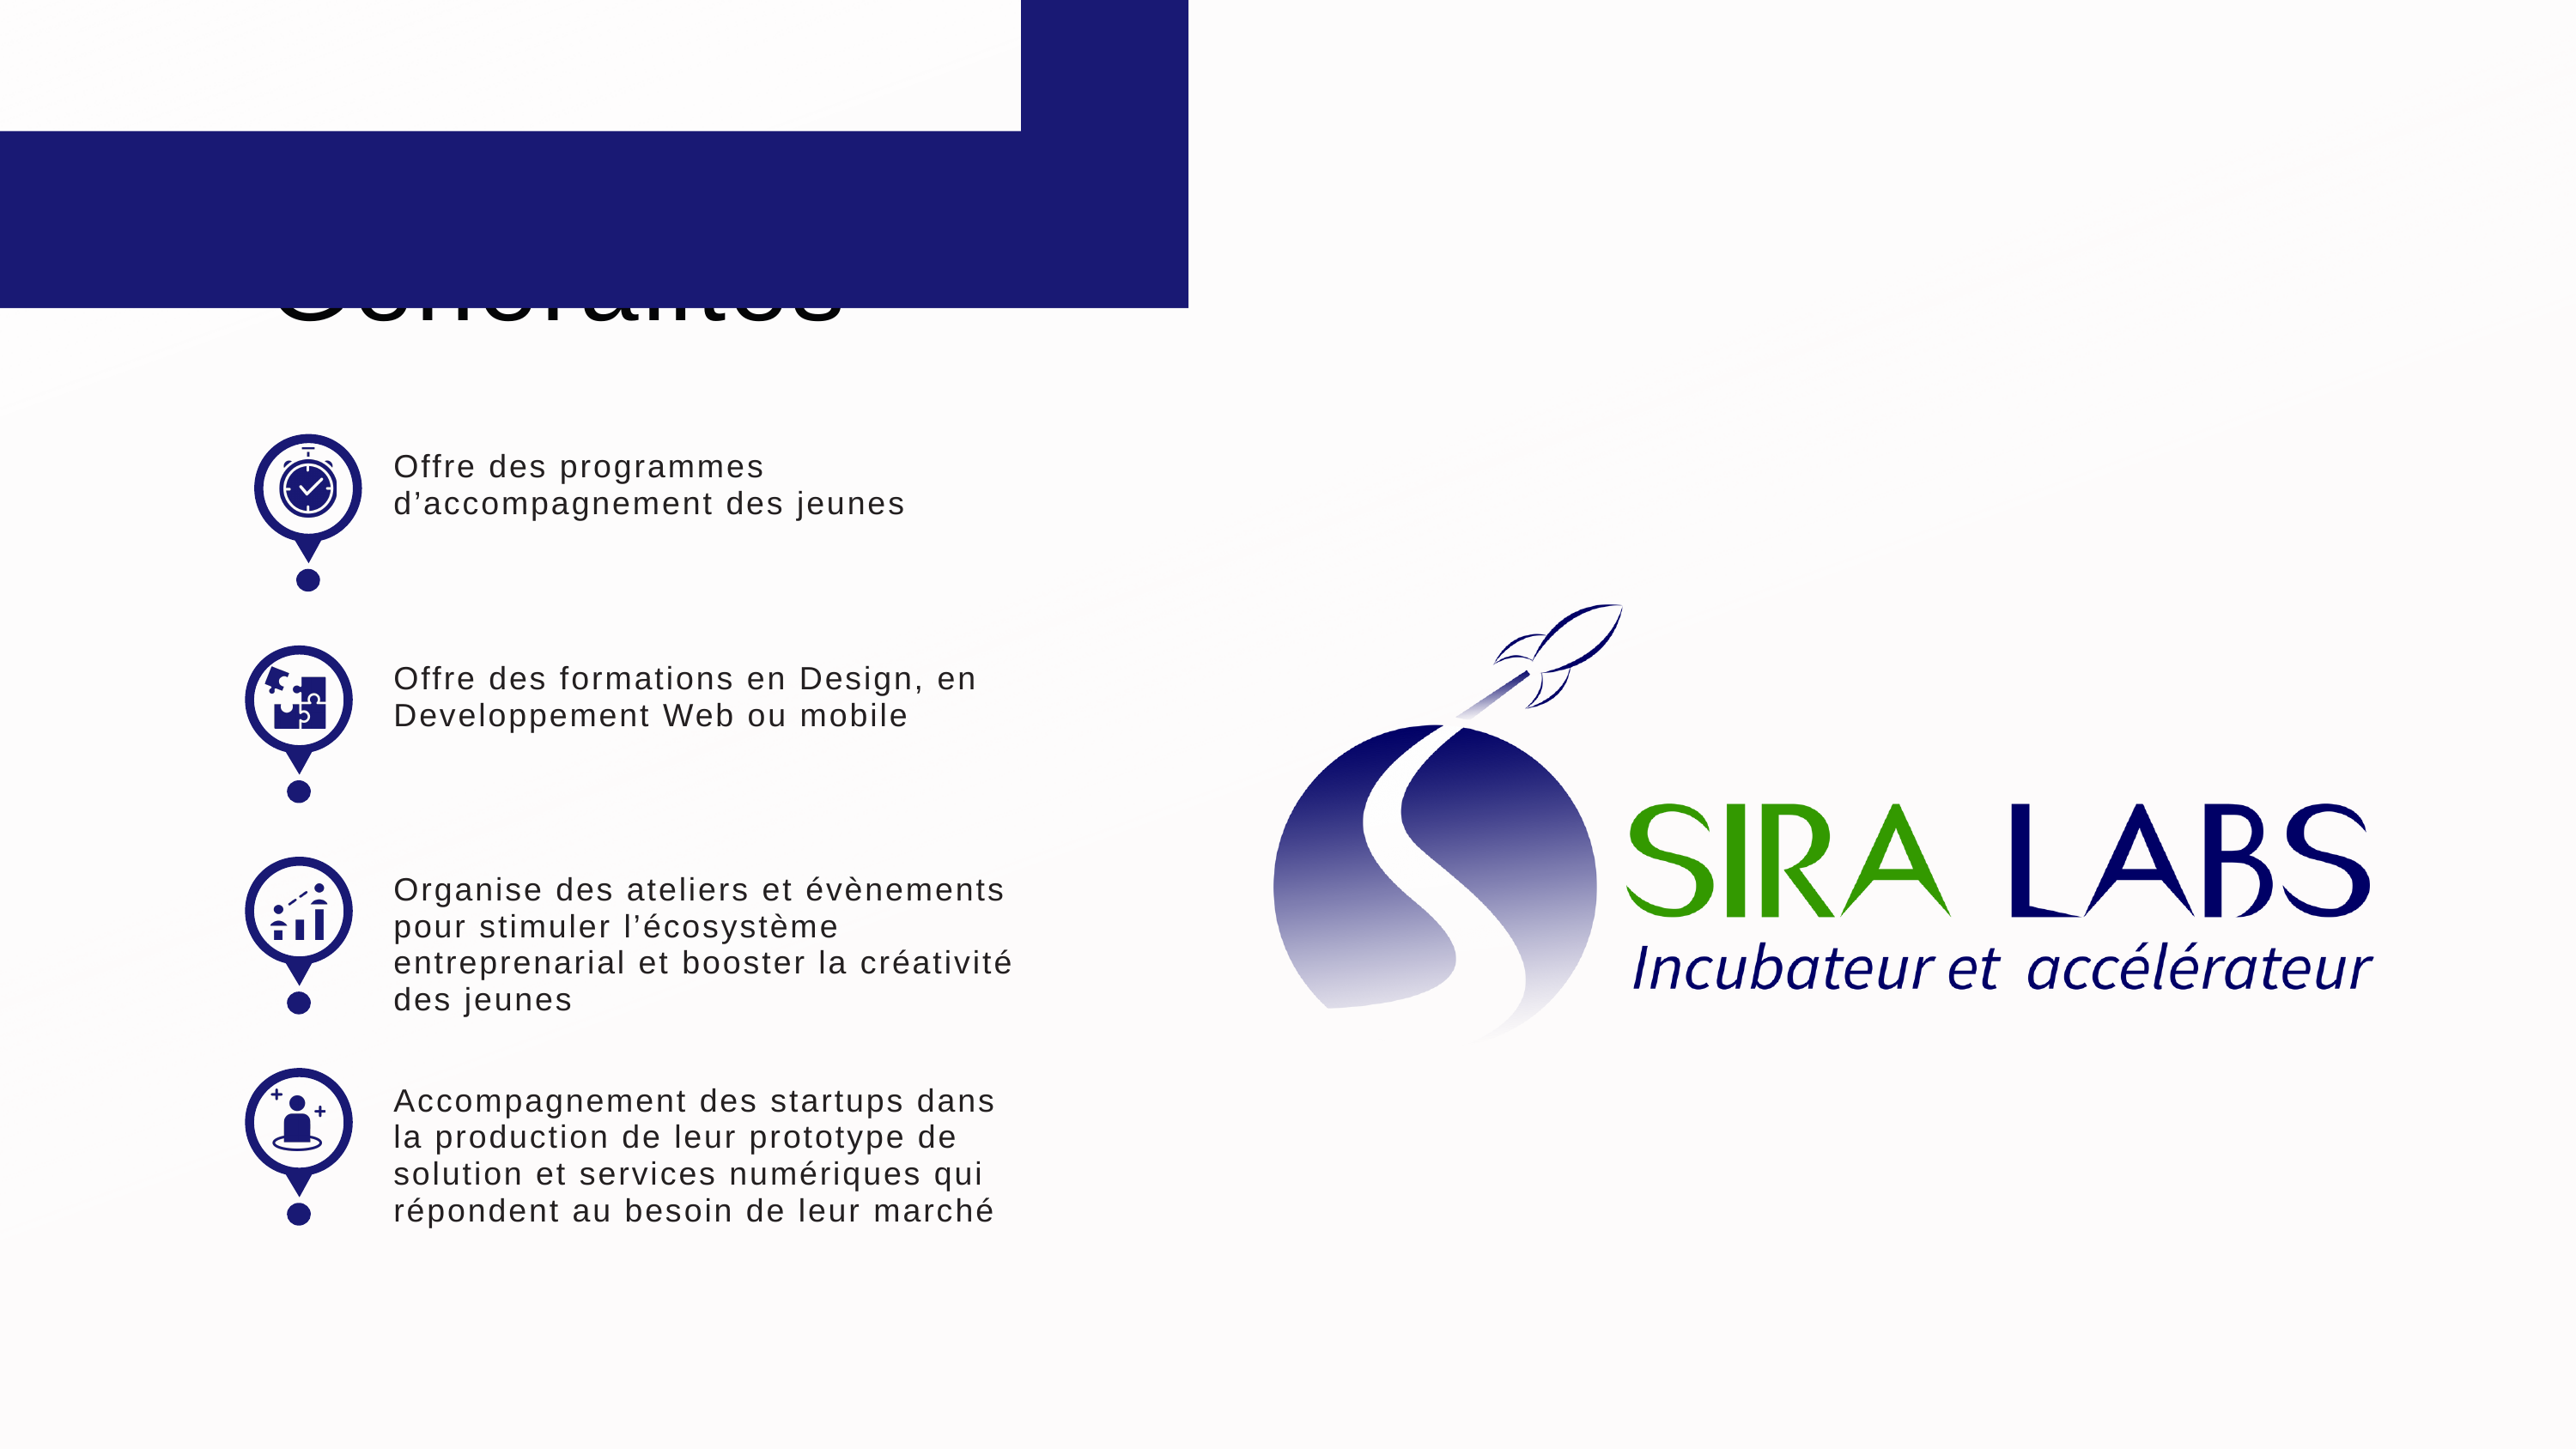

Généralités

Offre des programmes d’accompagnement des jeunes

Offre des formations en Design, en Developpement Web ou mobile

Organise des ateliers et évènements pour stimuler l’écosystème entreprenarial et booster la créativité des jeunes

Accompagnement des startups dans la production de leur prototype de solution et services numériques qui répondent au besoin de leur marché